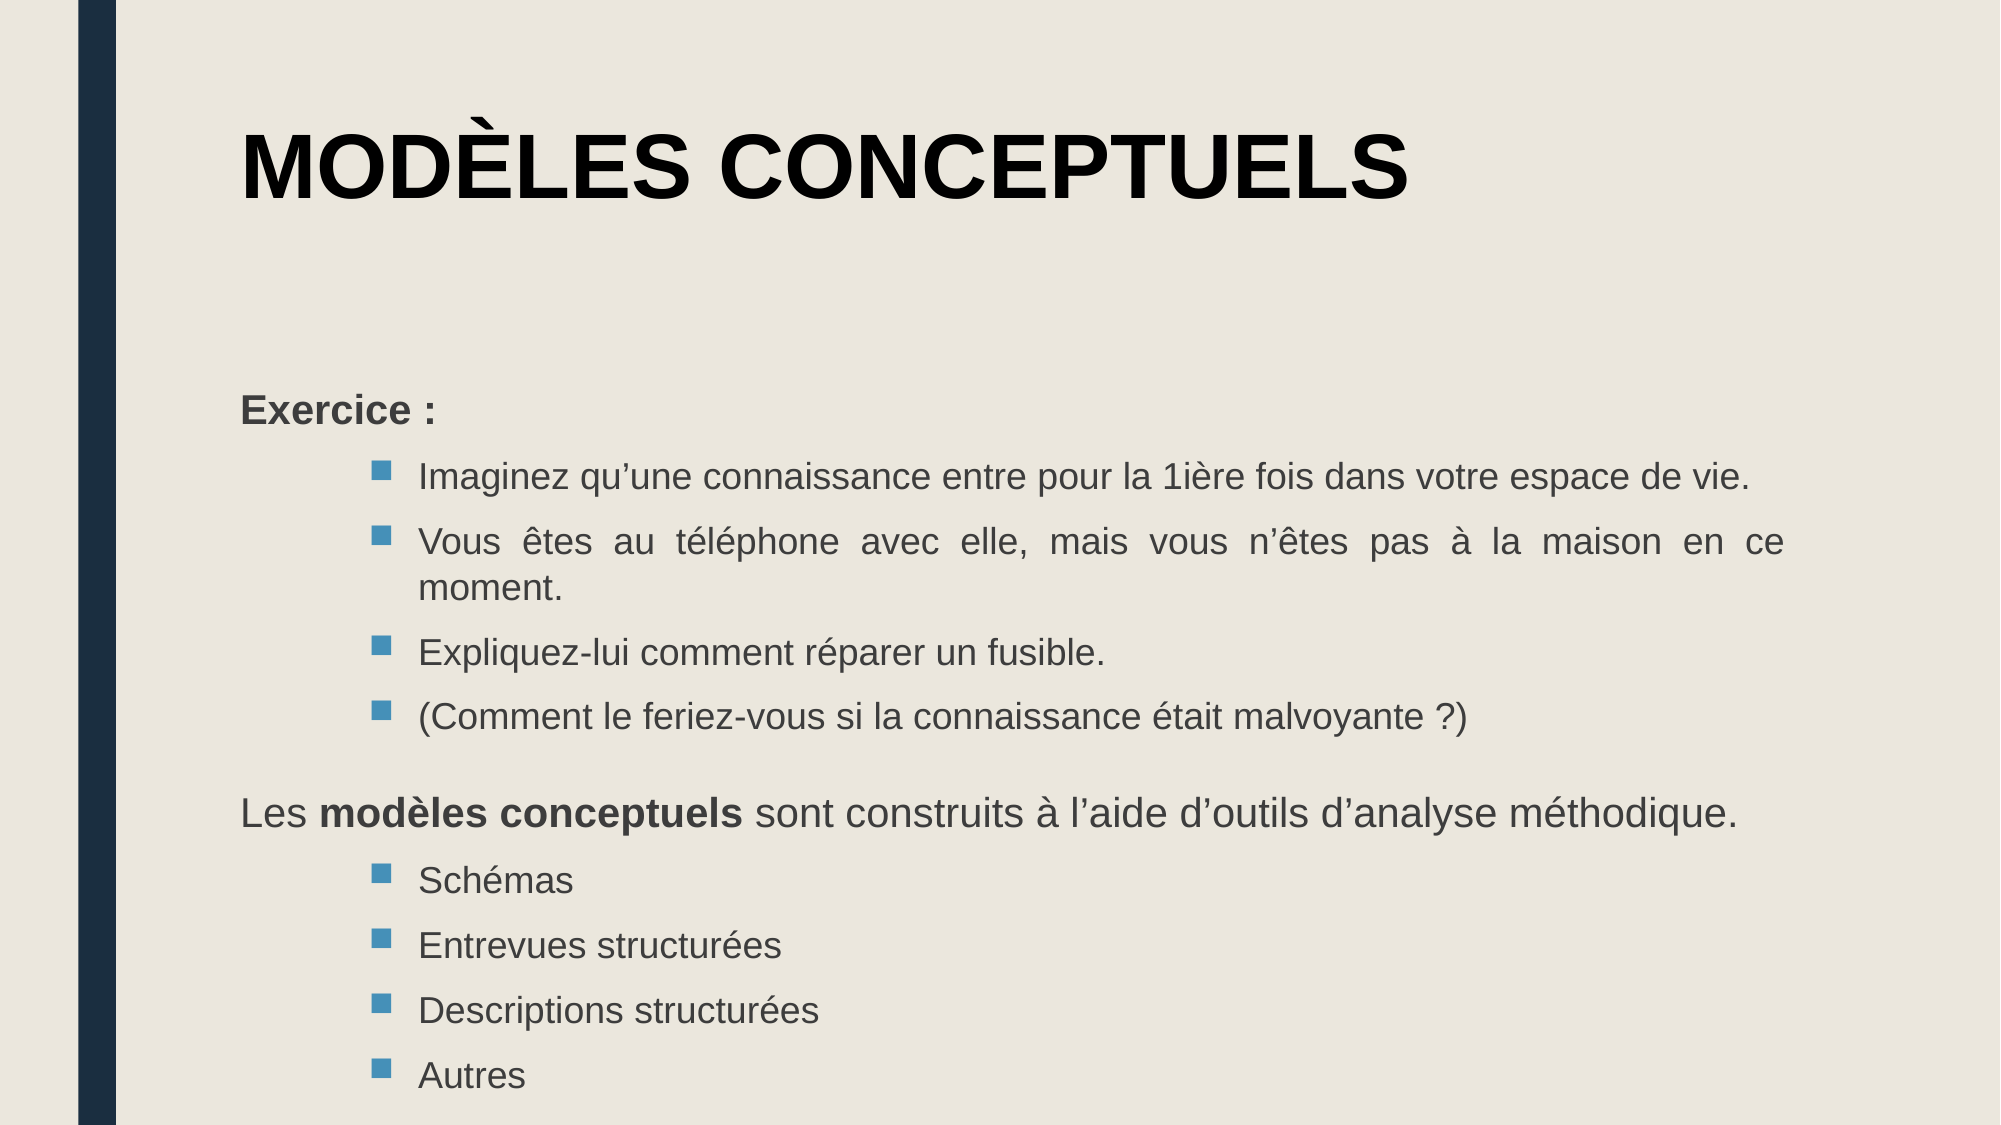

# Modèles conceptuels
Exercice :
Imaginez qu’une connaissance entre pour la 1ière fois dans votre espace de vie.
Vous êtes au téléphone avec elle, mais vous n’êtes pas à la maison en ce moment.
Expliquez-lui comment réparer un fusible.
(Comment le feriez-vous si la connaissance était malvoyante ?)

Les modèles conceptuels sont construits à l’aide d’outils d’analyse méthodique.
Schémas
Entrevues structurées
Descriptions structurées
Autres